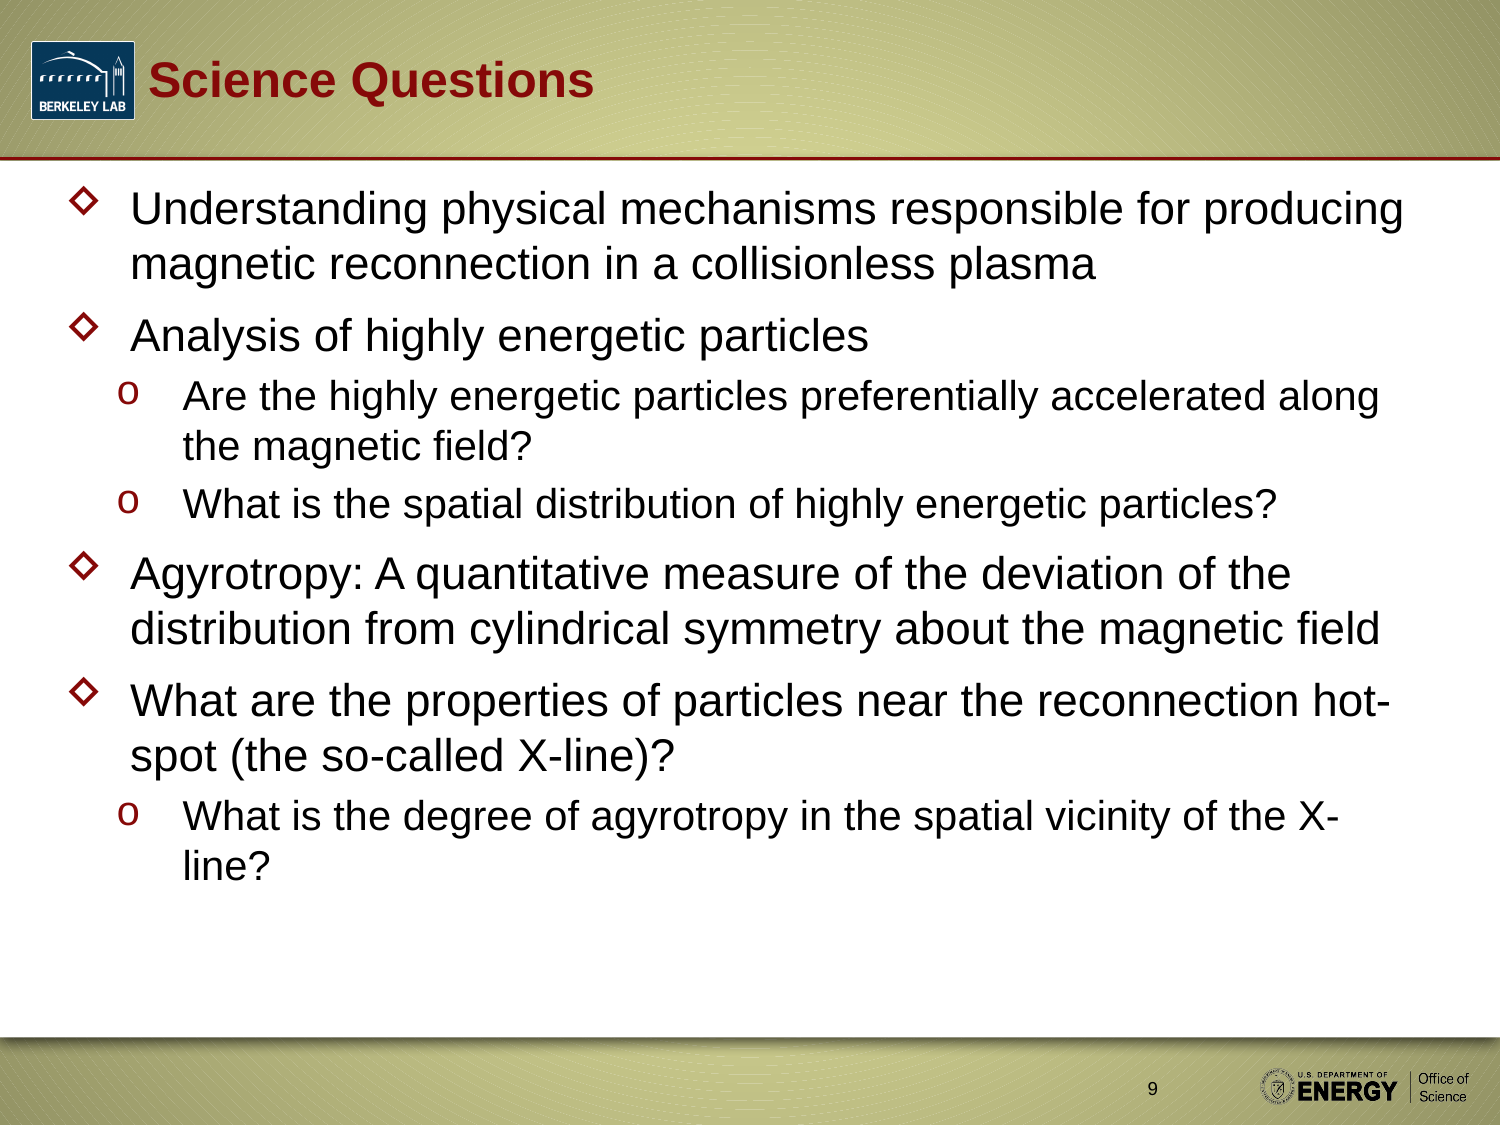

# Science Questions
Understanding physical mechanisms responsible for producing magnetic reconnection in a collisionless plasma
Analysis of highly energetic particles
Are the highly energetic particles preferentially accelerated along the magnetic field?
What is the spatial distribution of highly energetic particles?
Agyrotropy: A quantitative measure of the deviation of the distribution from cylindrical symmetry about the magnetic field
What are the properties of particles near the reconnection hot-spot (the so-called X-line)?
What is the degree of agyrotropy in the spatial vicinity of the X-line?
9